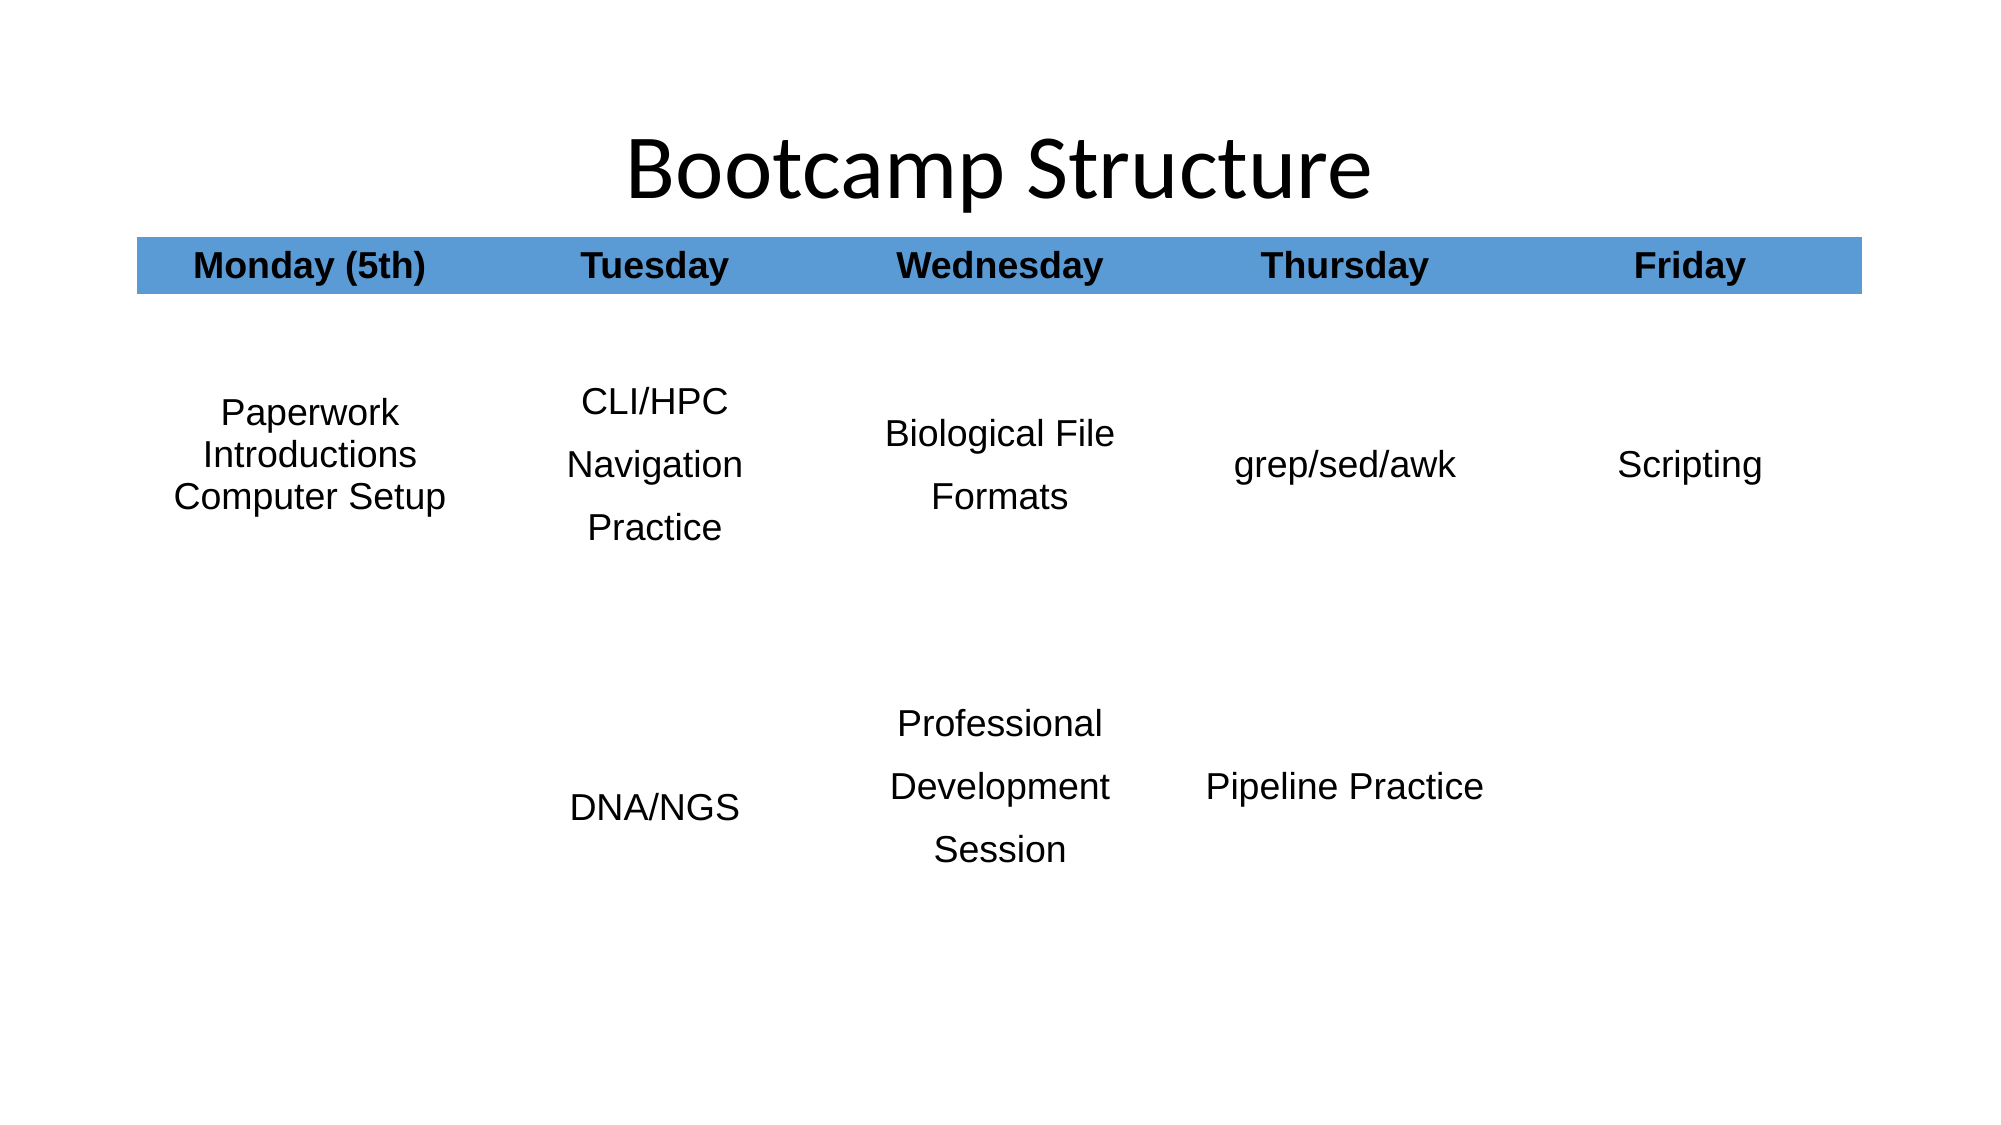

# Bootcamp Structure
| Monday (5th) | Tuesday | Wednesday | Thursday | Friday |
| --- | --- | --- | --- | --- |
| Paperwork Introductions Computer Setup | CLI/HPC Navigation Practice | Biological File Formats | grep/sed/awk | Scripting |
|  | DNA/NGS | Professional Development Session | Pipeline Practice |  |